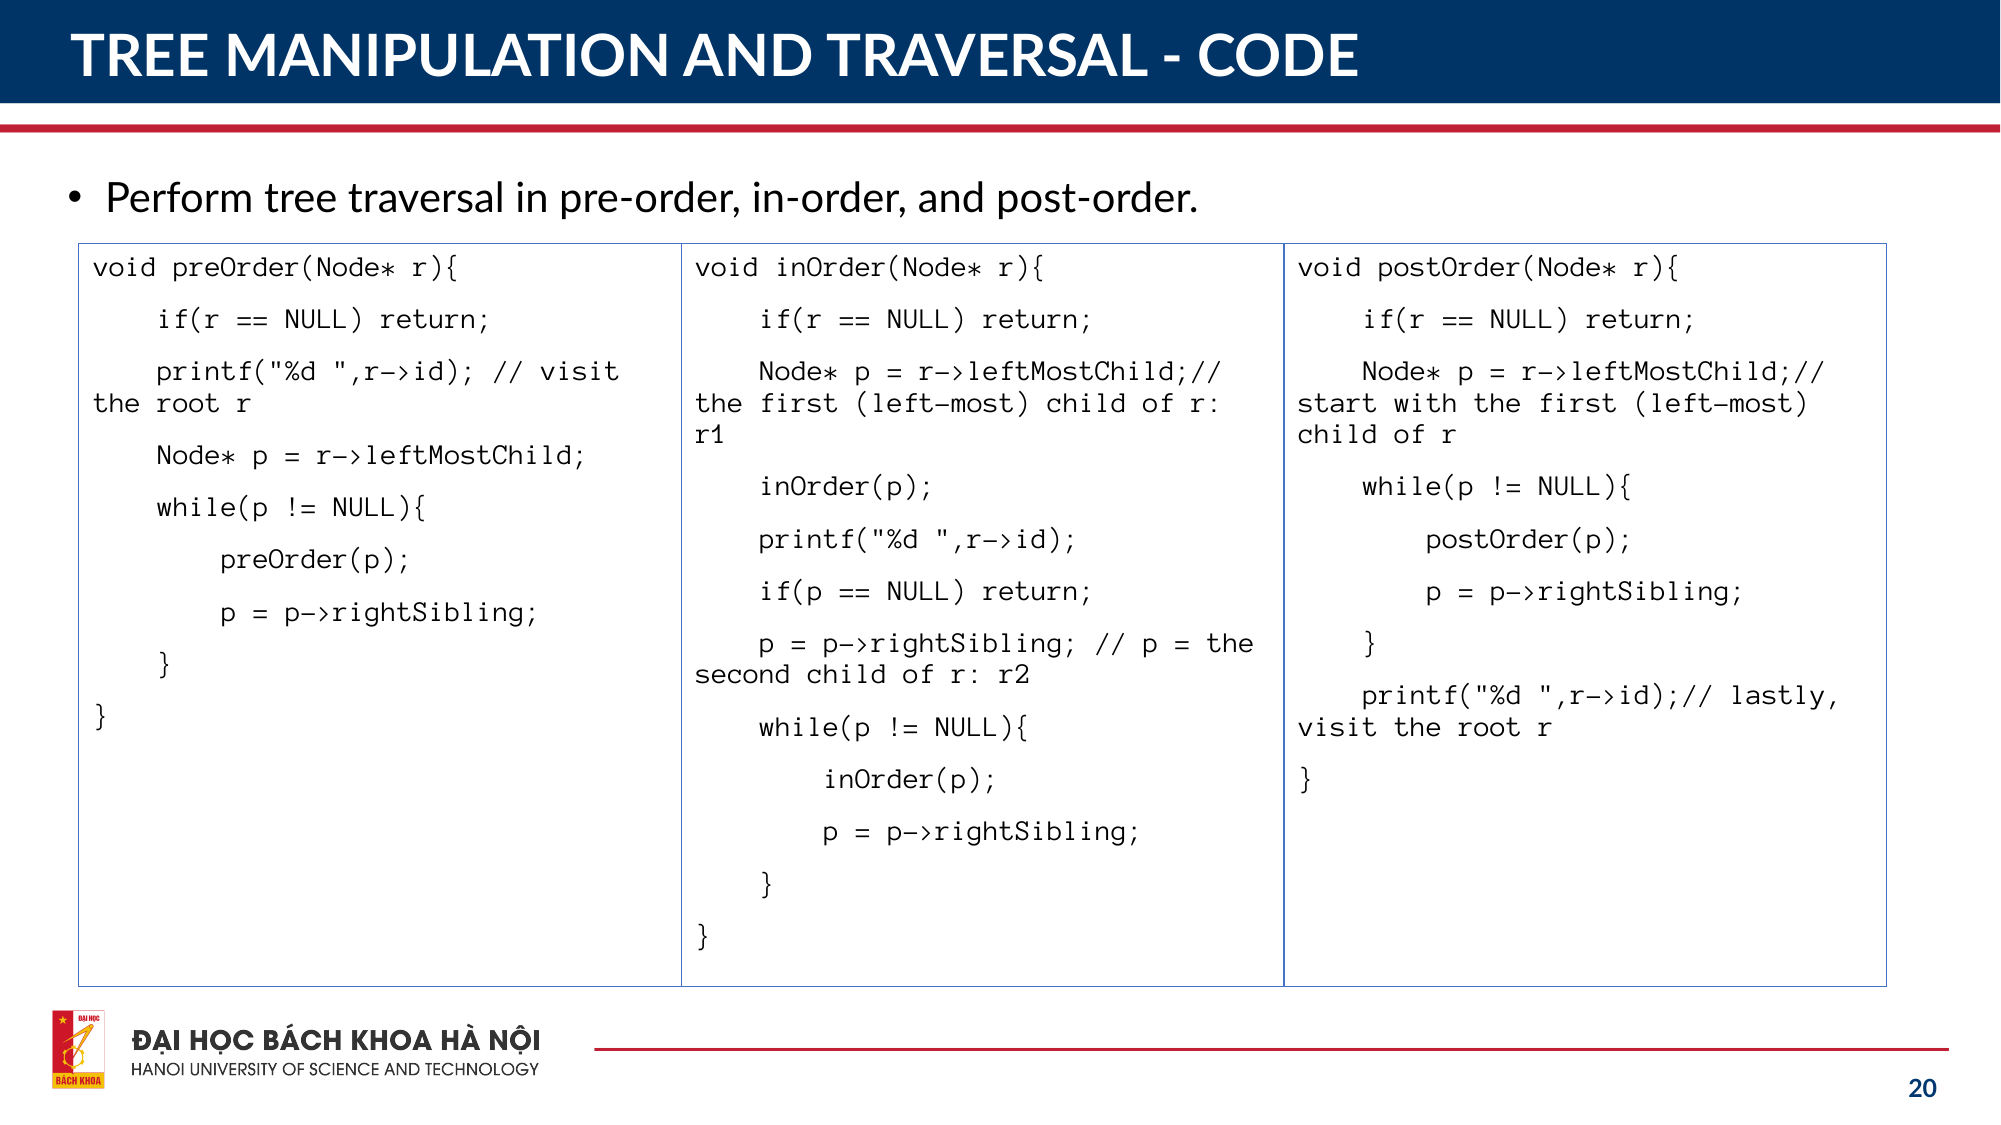

# TREE MANIPULATION AND TRAVERSAL - CODE
Perform tree traversal in pre-order, in-order, and post-order.

void preOrder(Node* r){
    if(r == NULL) return;
    printf("%d ",r->id); // visit the root r
    Node* p = r->leftMostChild;
    while(p != NULL){
        preOrder(p);
        p = p->rightSibling;
    }
}
void inOrder(Node* r){
    if(r == NULL) return;
    Node* p = r->leftMostChild;// the first (left-most) child of r: r1
    inOrder(p);
    printf("%d ",r->id);
    if(p == NULL) return;
    p = p->rightSibling; // p = the second child of r: r2
    while(p != NULL){
        inOrder(p);
        p = p->rightSibling;
    }
}
void postOrder(Node* r){
    if(r == NULL) return;
    Node* p = r->leftMostChild;// start with the first (left-most) child of r
    while(p != NULL){
        postOrder(p);
        p = p->rightSibling;
    }
    printf("%d ",r->id);// lastly, visit the root r
}
20